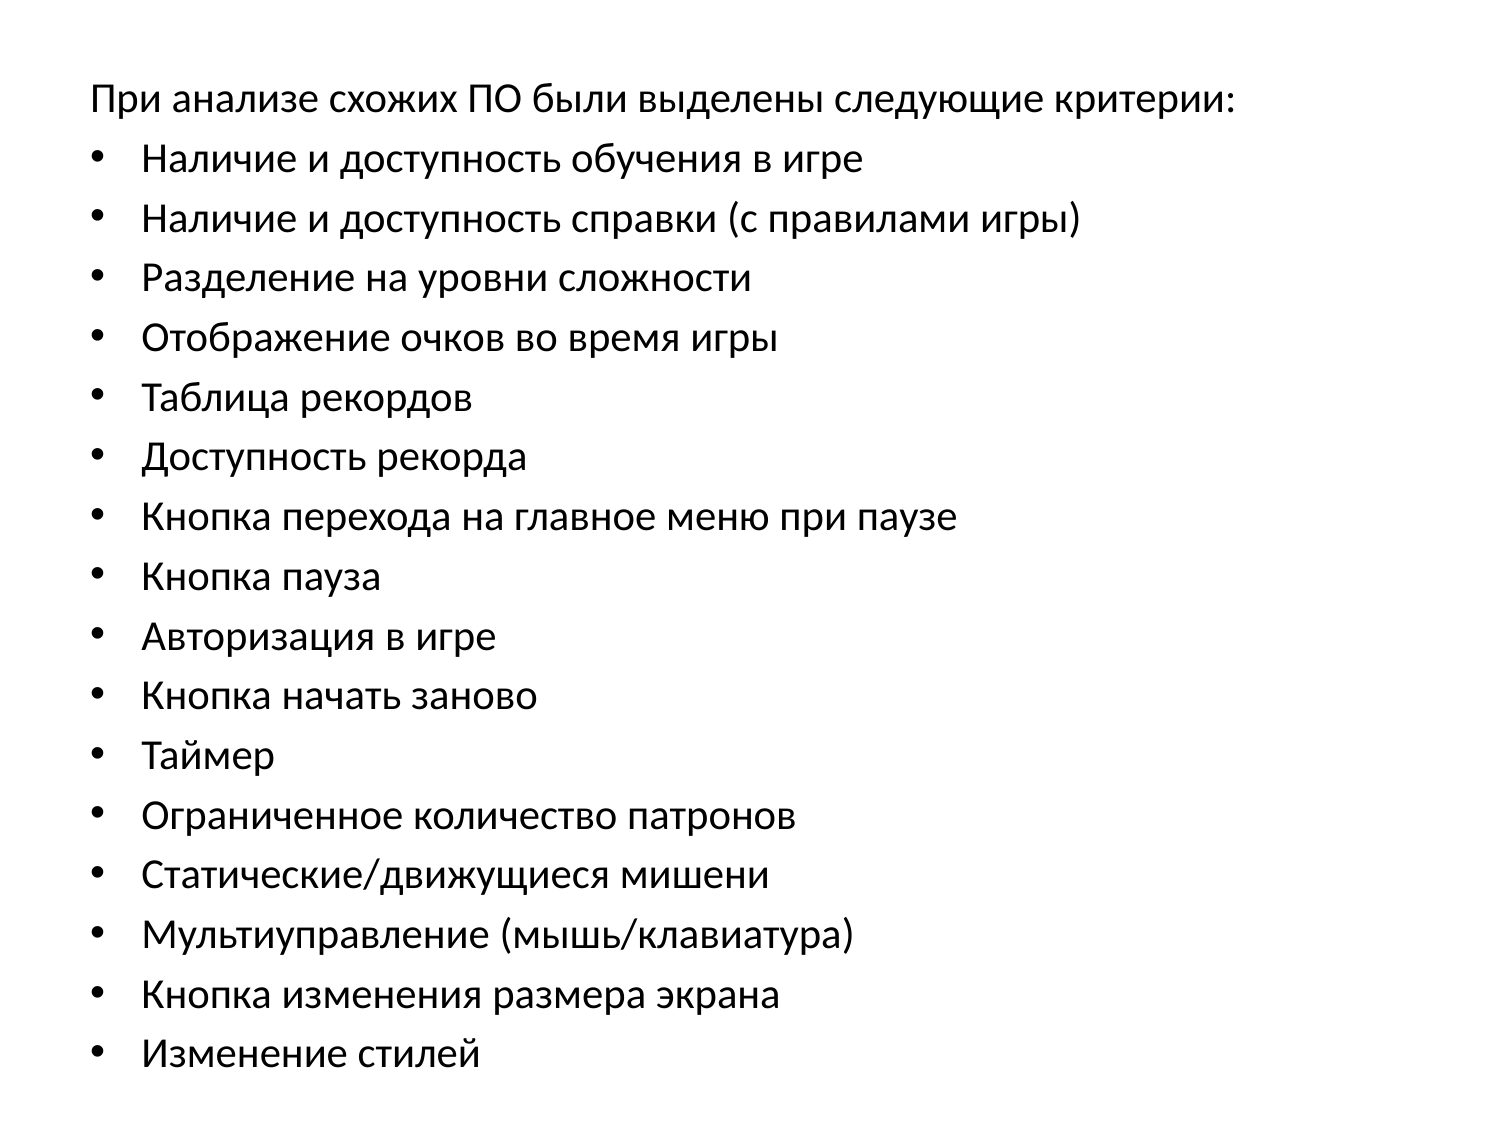

При анализе схожих ПО были выделены следующие критерии:
Наличие и доступность обучения в игре
Наличие и доступность справки (с правилами игры)
Разделение на уровни сложности
Отображение очков во время игры
Таблица рекордов
Доступность рекорда
Кнопка перехода на главное меню при паузе
Кнопка пауза
Авторизация в игре
Кнопка начать заново
Таймер
Ограниченное количество патронов
Статические/движущиеся мишени
Мультиуправление (мышь/клавиатура)
Кнопка изменения размера экрана
Изменение стилей